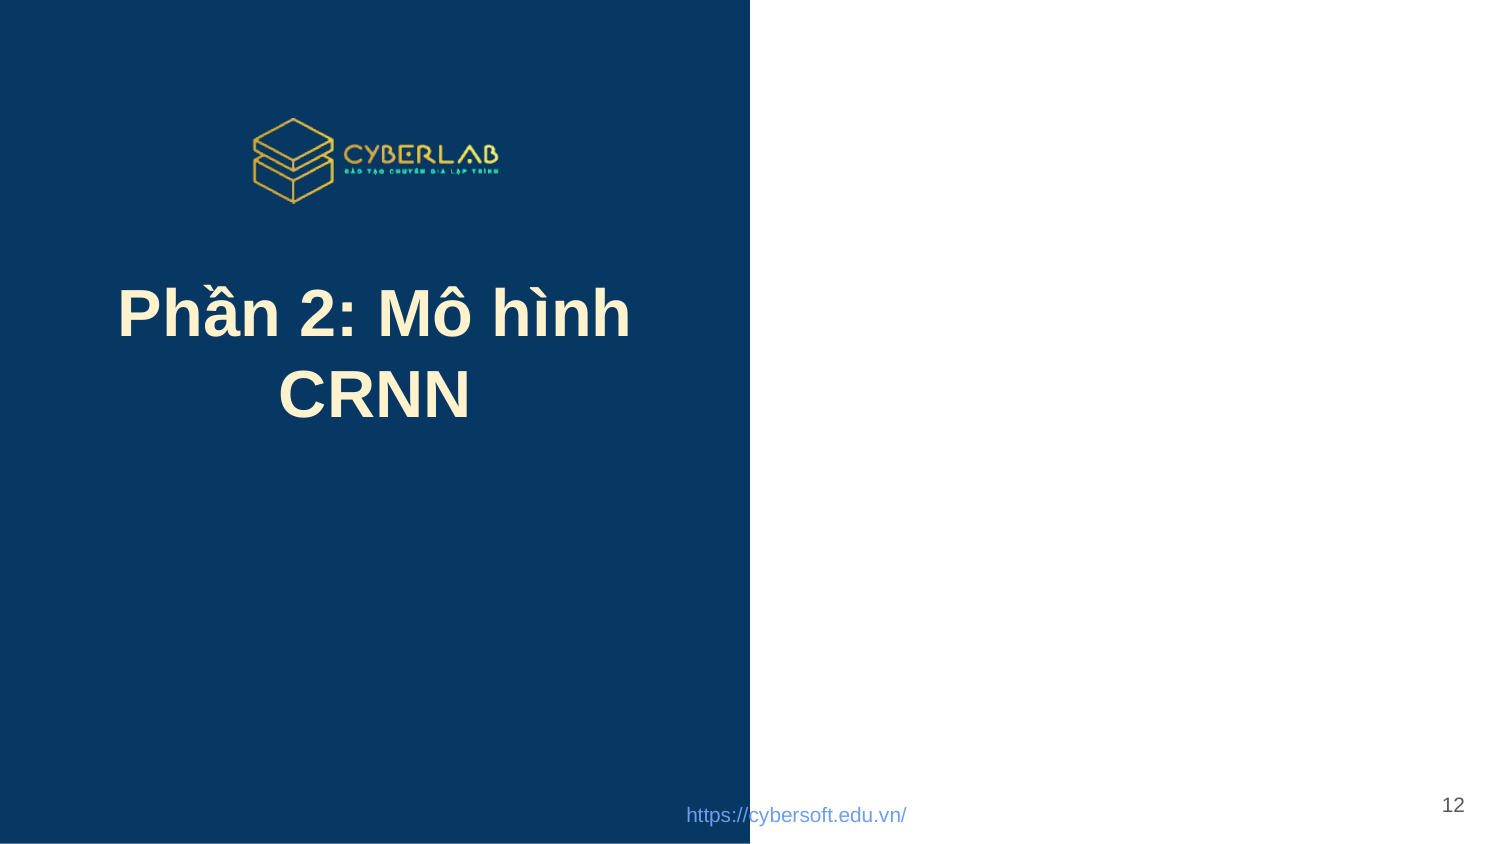

# Phần 2: Mô hình CRNN

12